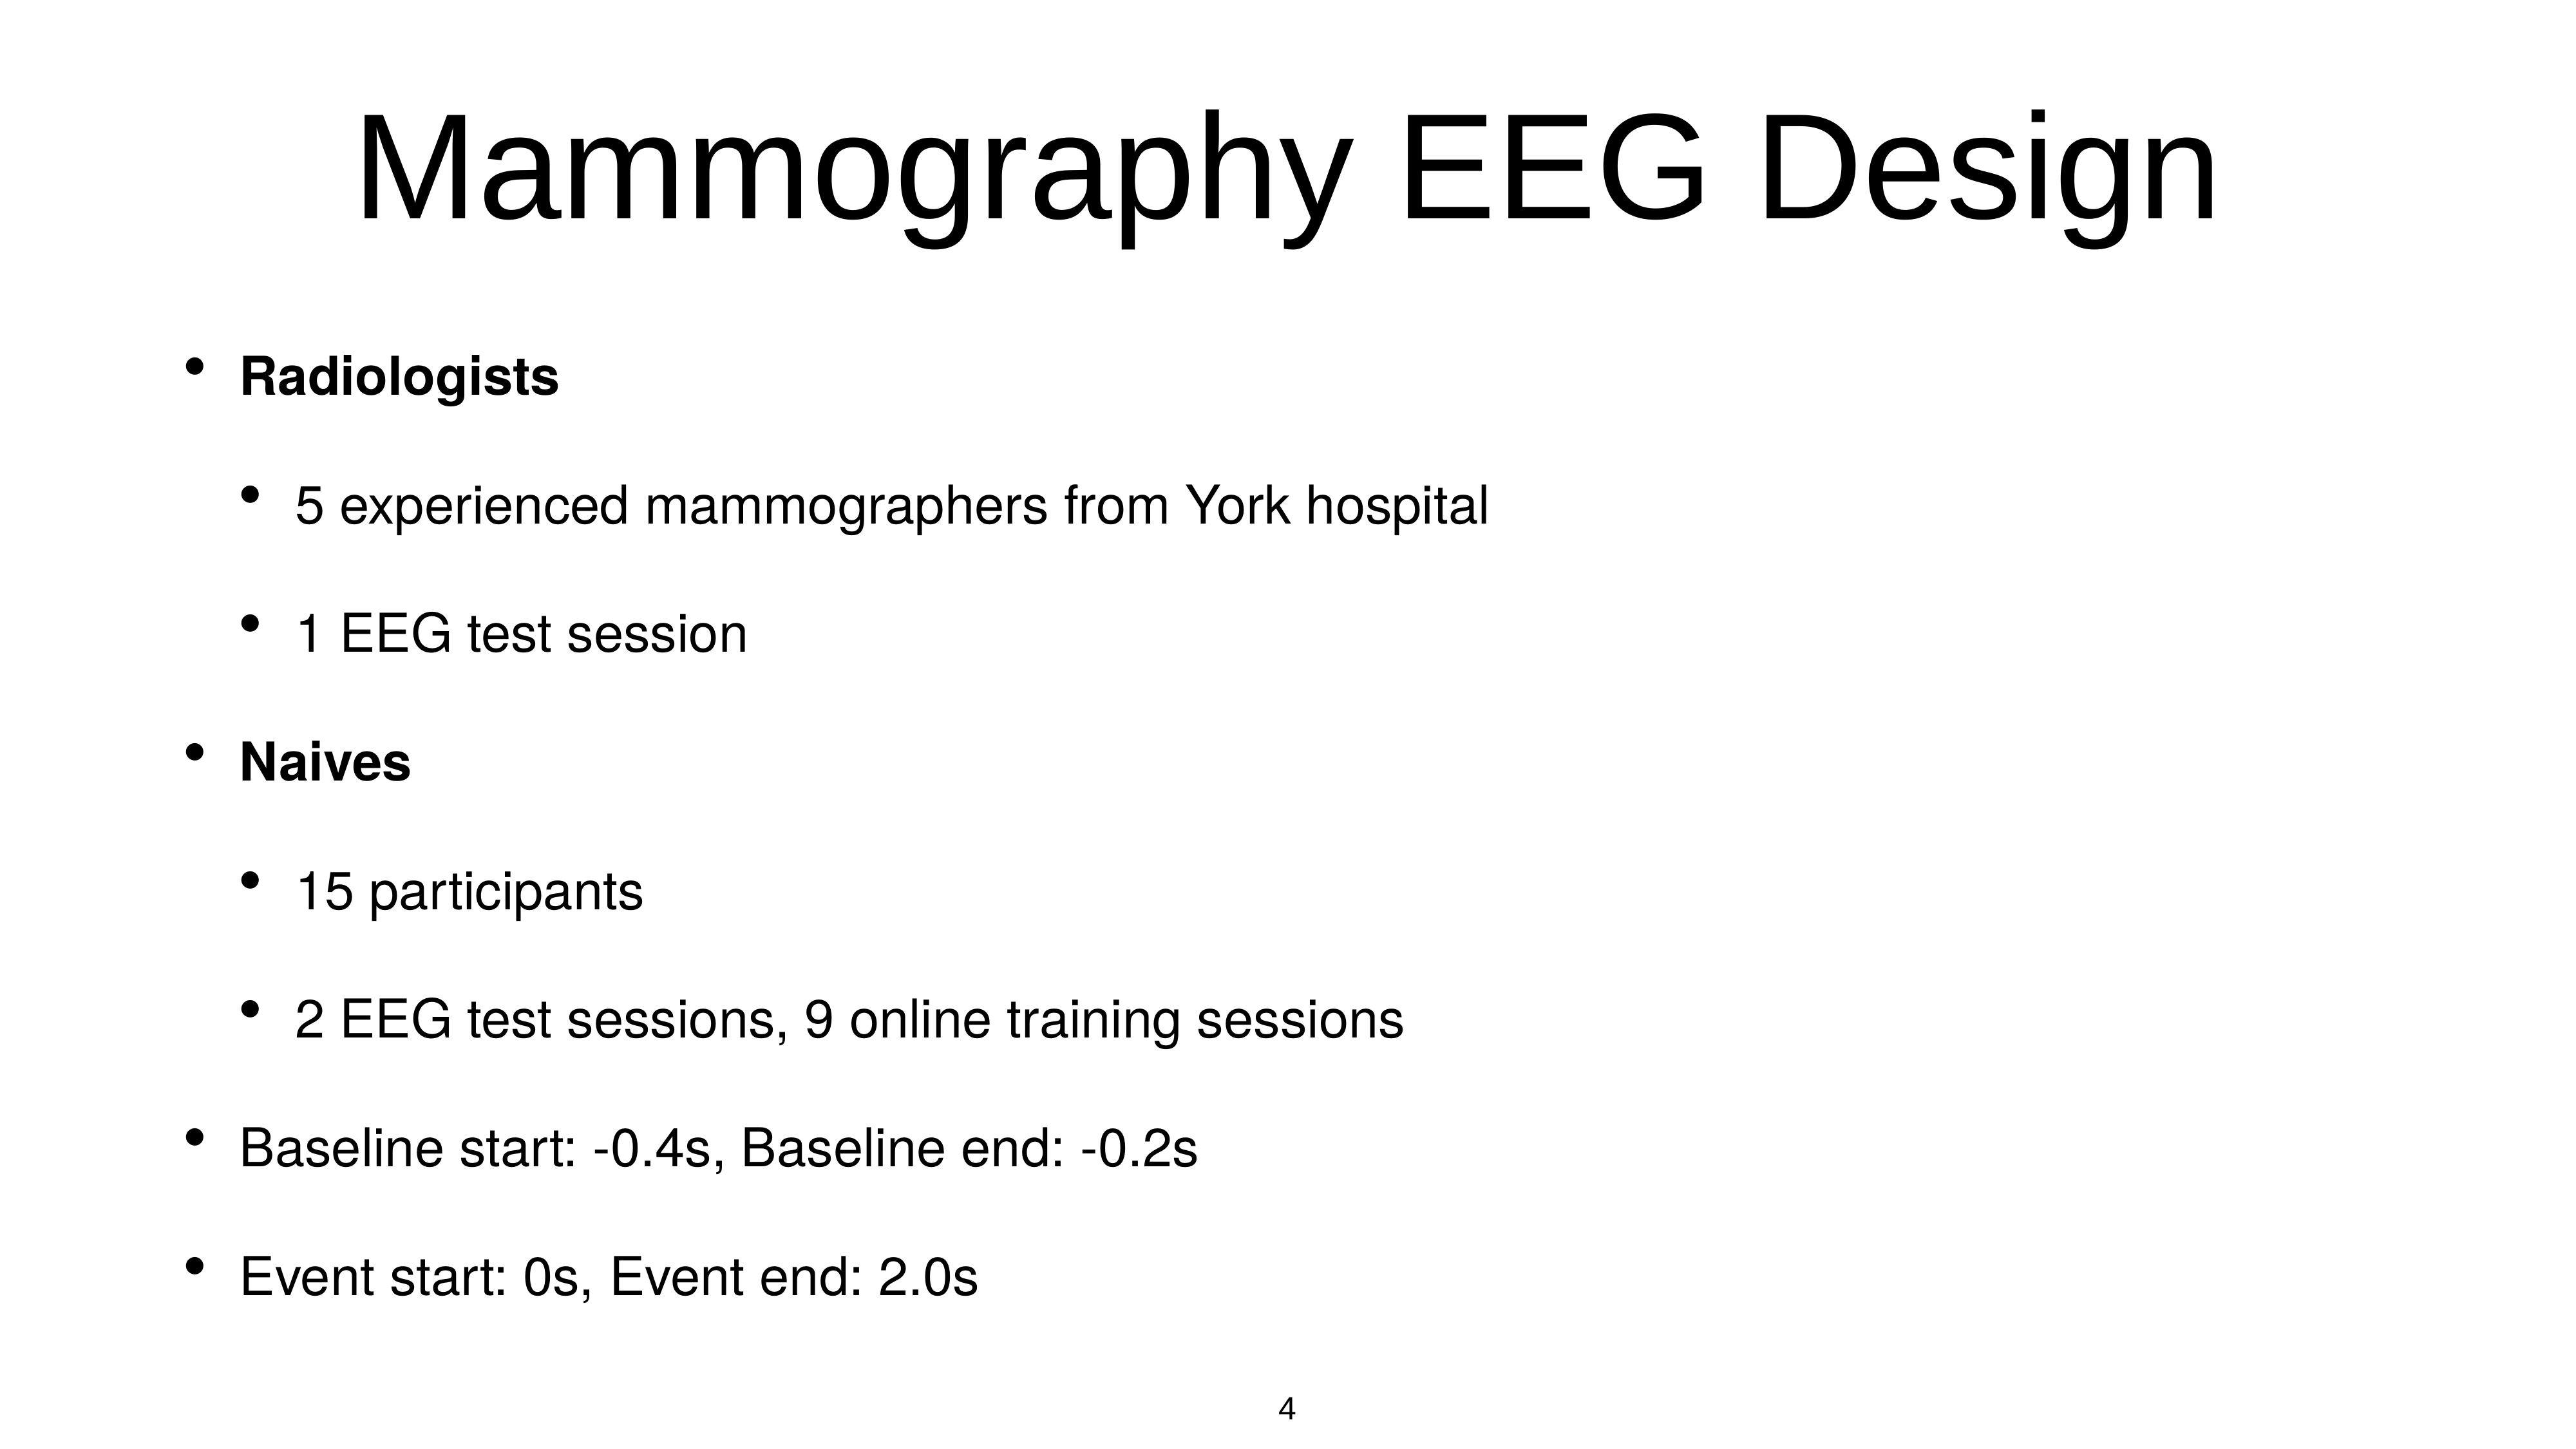

# Mammography EEG Design
Radiologists
5 experienced mammographers from York hospital
1 EEG test session
Naives
15 participants
2 EEG test sessions, 9 online training sessions
Baseline start: -0.4s, Baseline end: -0.2s
Event start: 0s, Event end: 2.0s
4